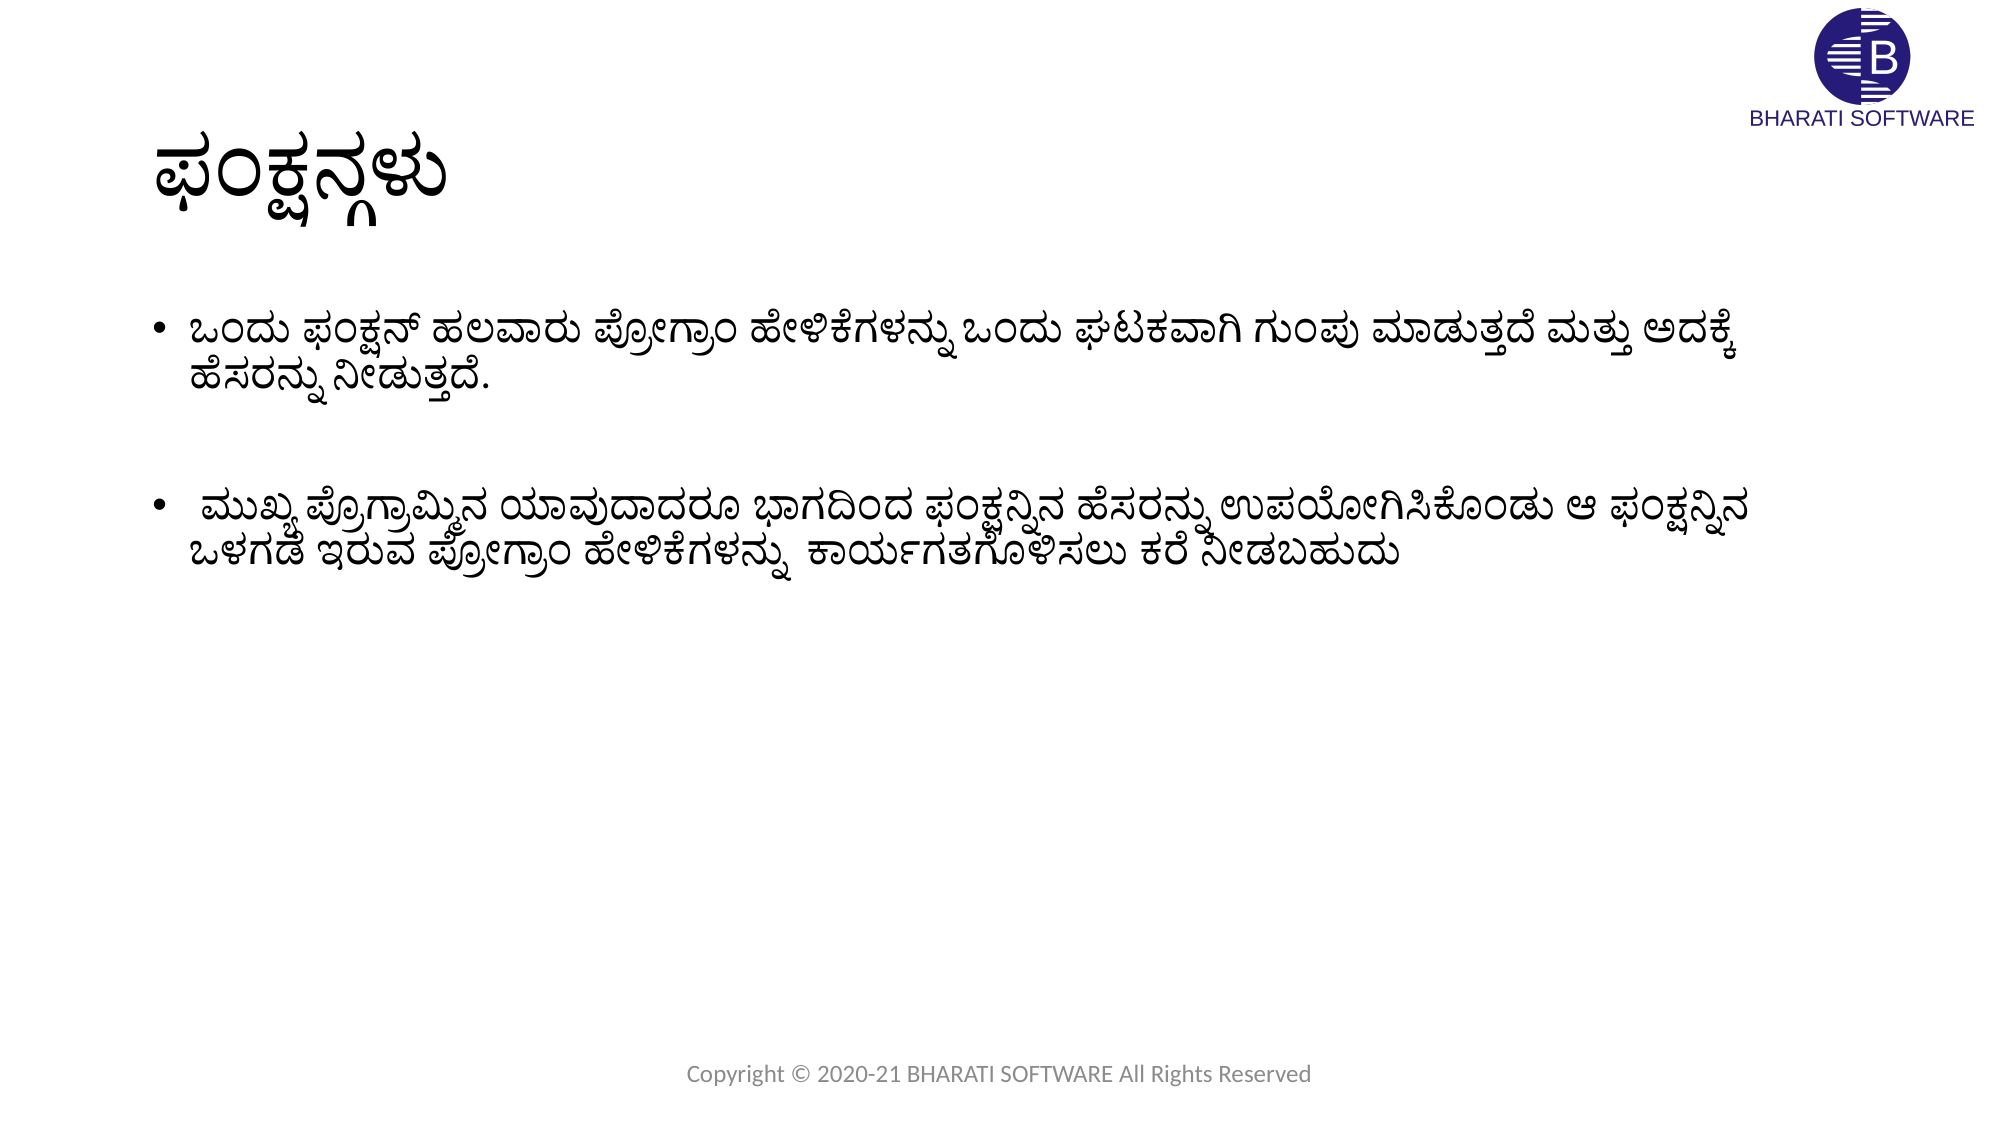

# ಫಂಕ್ಷನ್ಗಳು
ಒಂದು ಫಂಕ್ಷನ್ ಹಲವಾರು ಪ್ರೋಗ್ರಾಂ ಹೇಳಿಕೆಗಳನ್ನು ಒಂದು ಘಟಕವಾಗಿ ಗುಂಪು ಮಾಡುತ್ತದೆ ಮತ್ತು ಅದಕ್ಕೆ ಹೆಸರನ್ನು ನೀಡುತ್ತದೆ.

 ಮುಖ್ಯ ಪ್ರೊಗ್ರಾಮ್ಮಿನ ಯಾವುದಾದರೂ ಭಾಗದಿಂದ ಫಂಕ್ಷನ್ನಿನ ಹೆಸರನ್ನು ಉಪಯೋಗಿಸಿಕೊಂಡು ಆ ಫಂಕ್ಷನ್ನಿನ ಒಳಗಡೆ ಇರುವ ಪ್ರೋಗ್ರಾಂ ಹೇಳಿಕೆಗಳನ್ನು  ಕಾರ್ಯಗತಗೊಳಿಸಲು ಕರೆ ನೀಡಬಹುದು
Copyright © 2020-21 BHARATI SOFTWARE All Rights Reserved